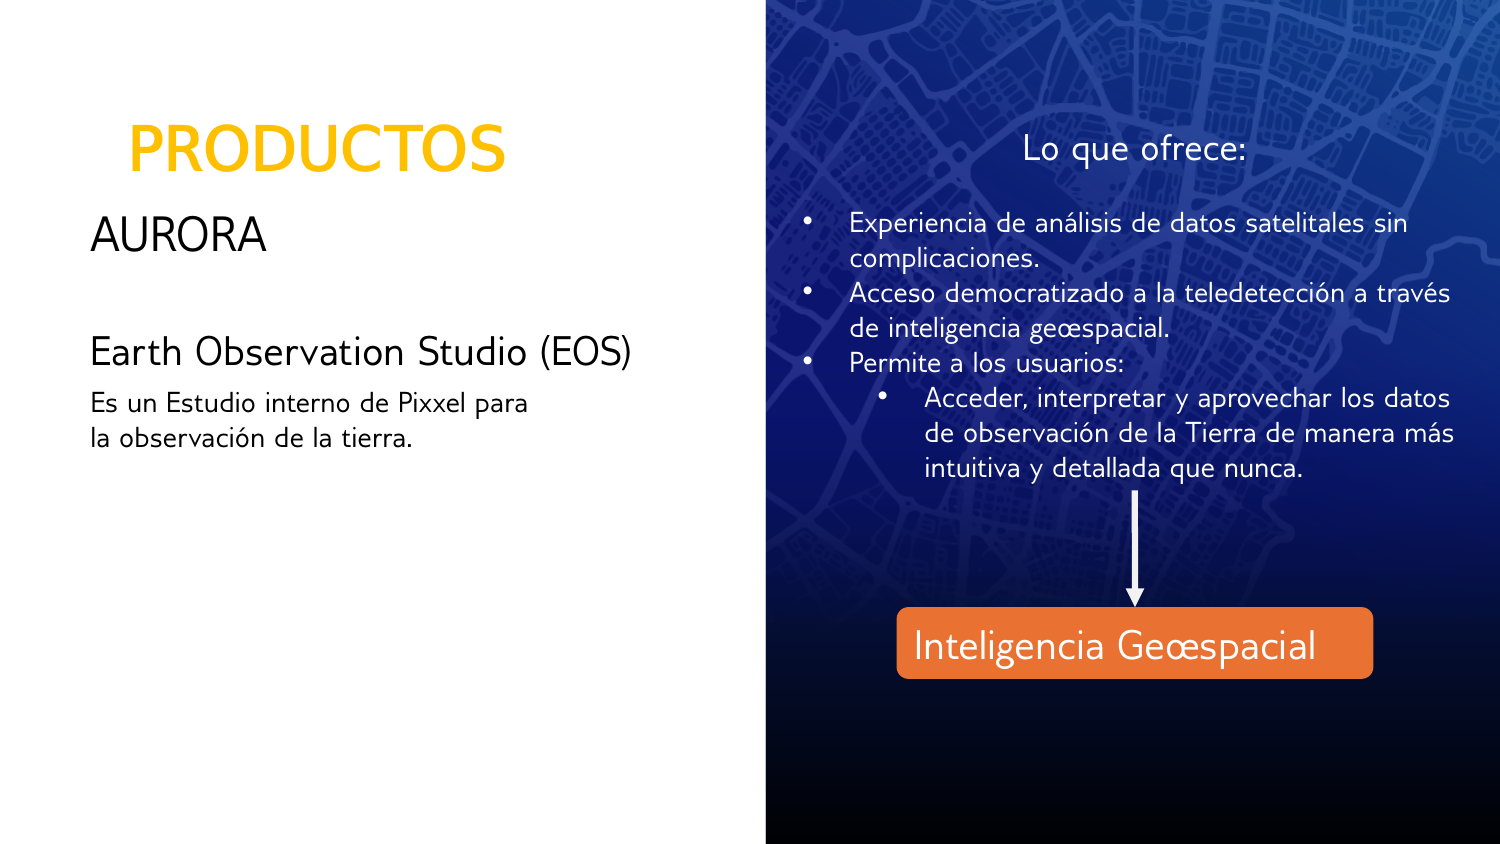

PRODUCTOS

Lo que ofrece:

Experiencia de análisis de datos satelitales sin complicaciones.
Acceso democratizado a la teledetección a través de inteligencia geoespacial.
Permite a los usuarios:
Acceder, interpretar y aprovechar los datos de observación de la Tierra de manera más intuitiva y detallada que nunca.
AURORA
Earth Observation Studio (EOS)
Es un Estudio interno de Pixxel para la observación de la tierra.
Inteligencia Geoespacial